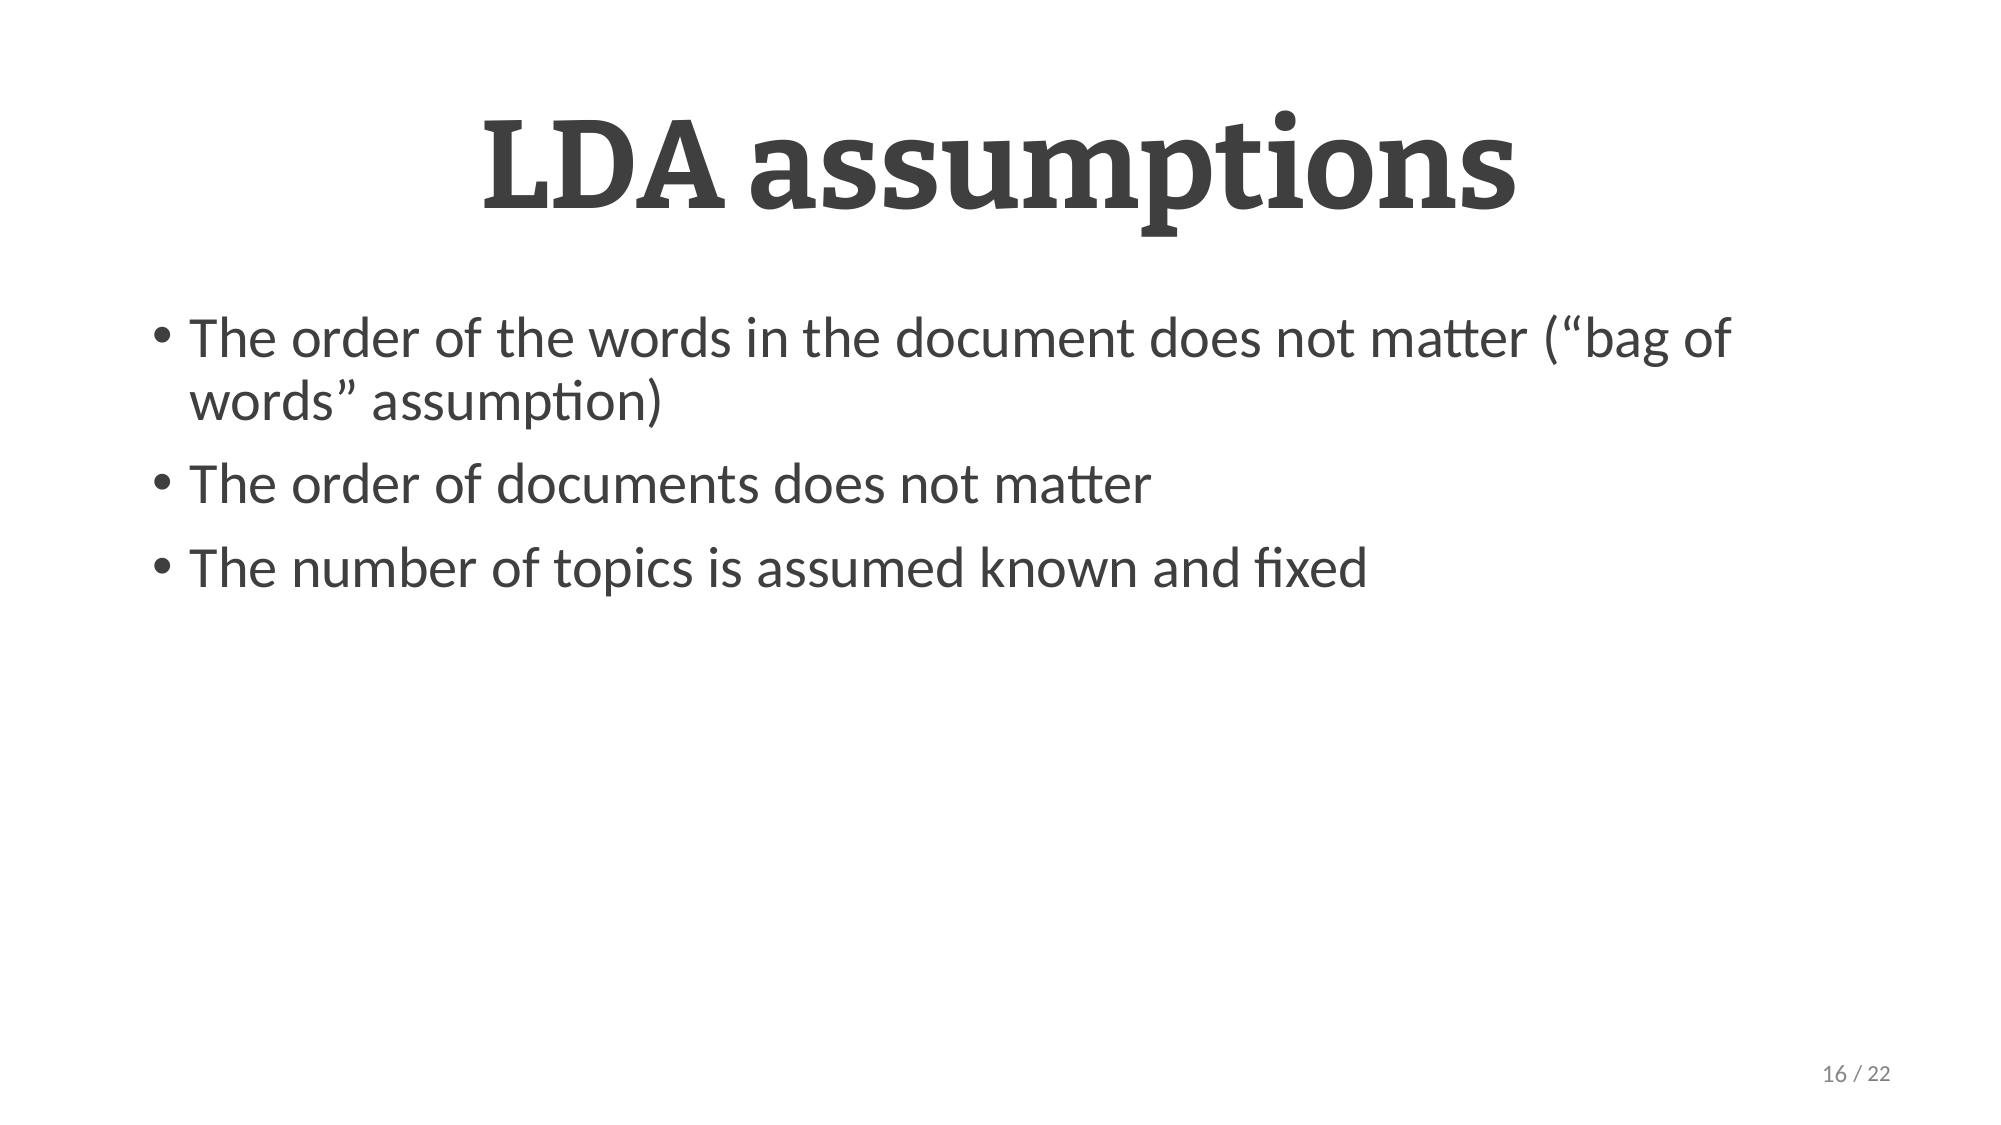

# LDA assumptions
The order of the words in the document does not matter (“bag of words” assumption)
The order of documents does not matter
The number of topics is assumed known and fixed
16